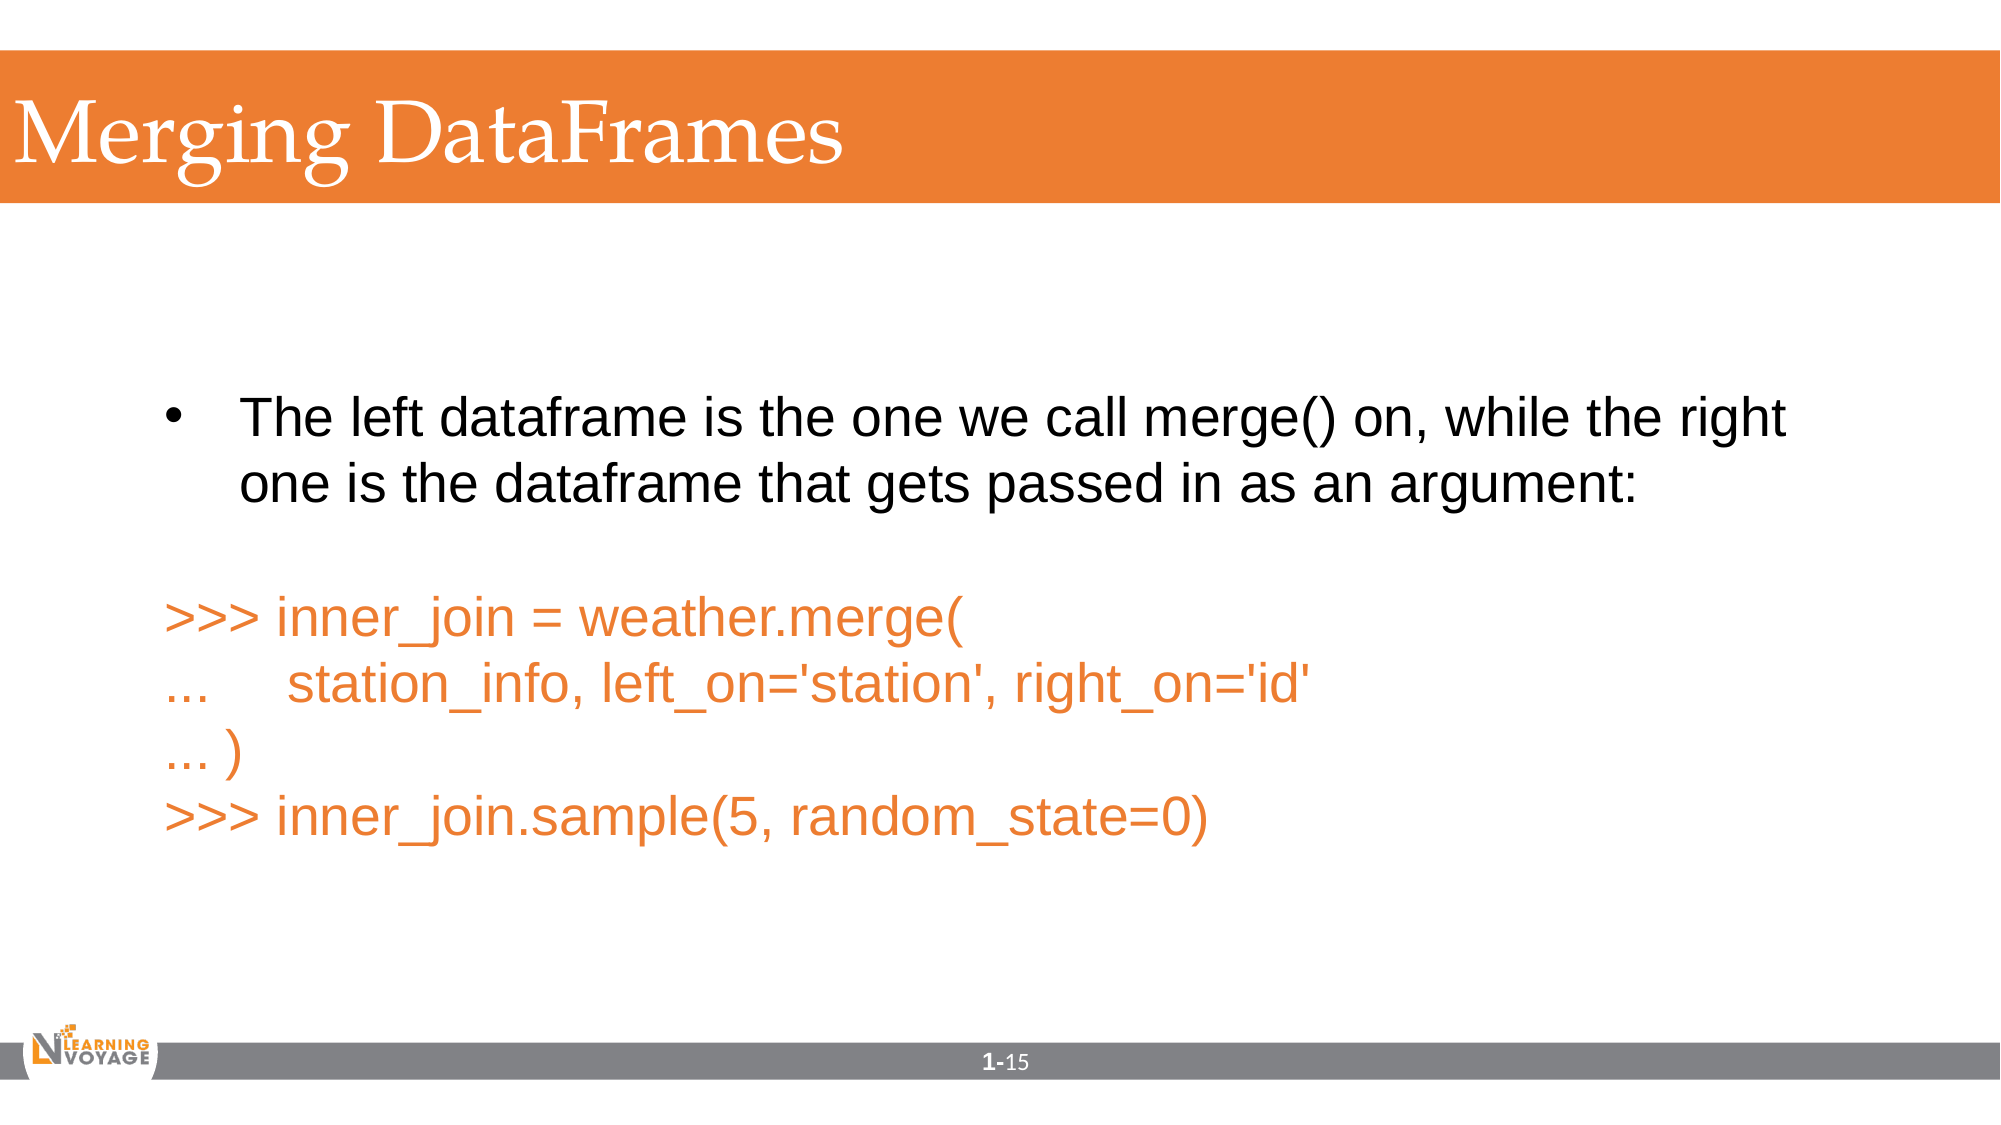

Merging DataFrames
The left dataframe is the one we call merge() on, while the right one is the dataframe that gets passed in as an argument:

>>> inner_join = weather.merge(
...     station_info, left_on='station', right_on='id'
... )
>>> inner_join.sample(5, random_state=0)
1-15